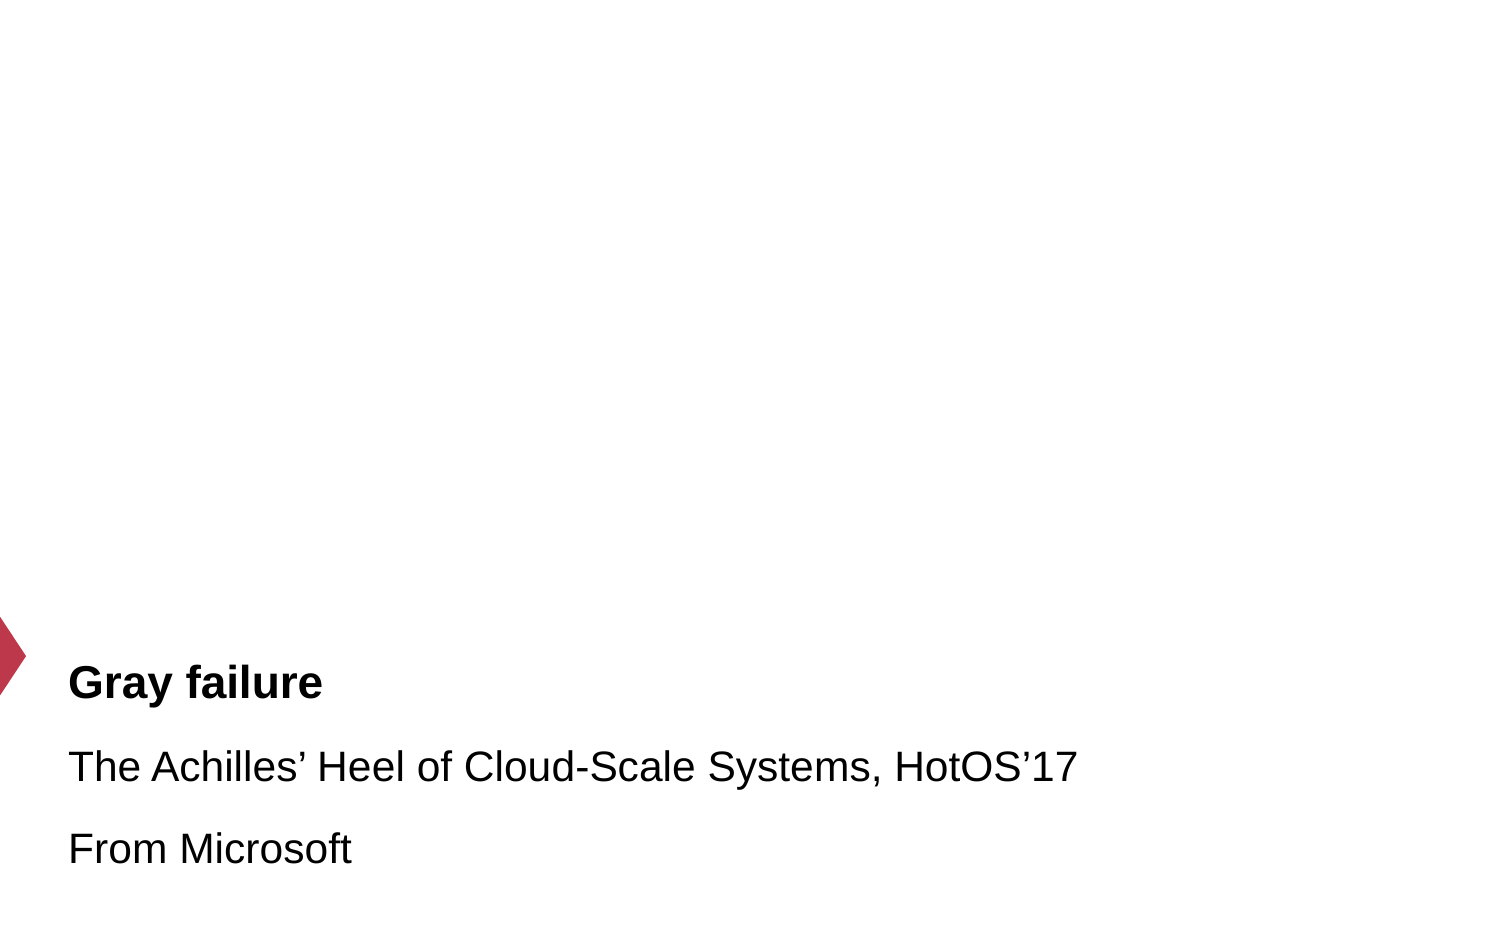

Gray failure
The Achilles’ Heel of Cloud-Scale Systems, HotOS’17
From Microsoft